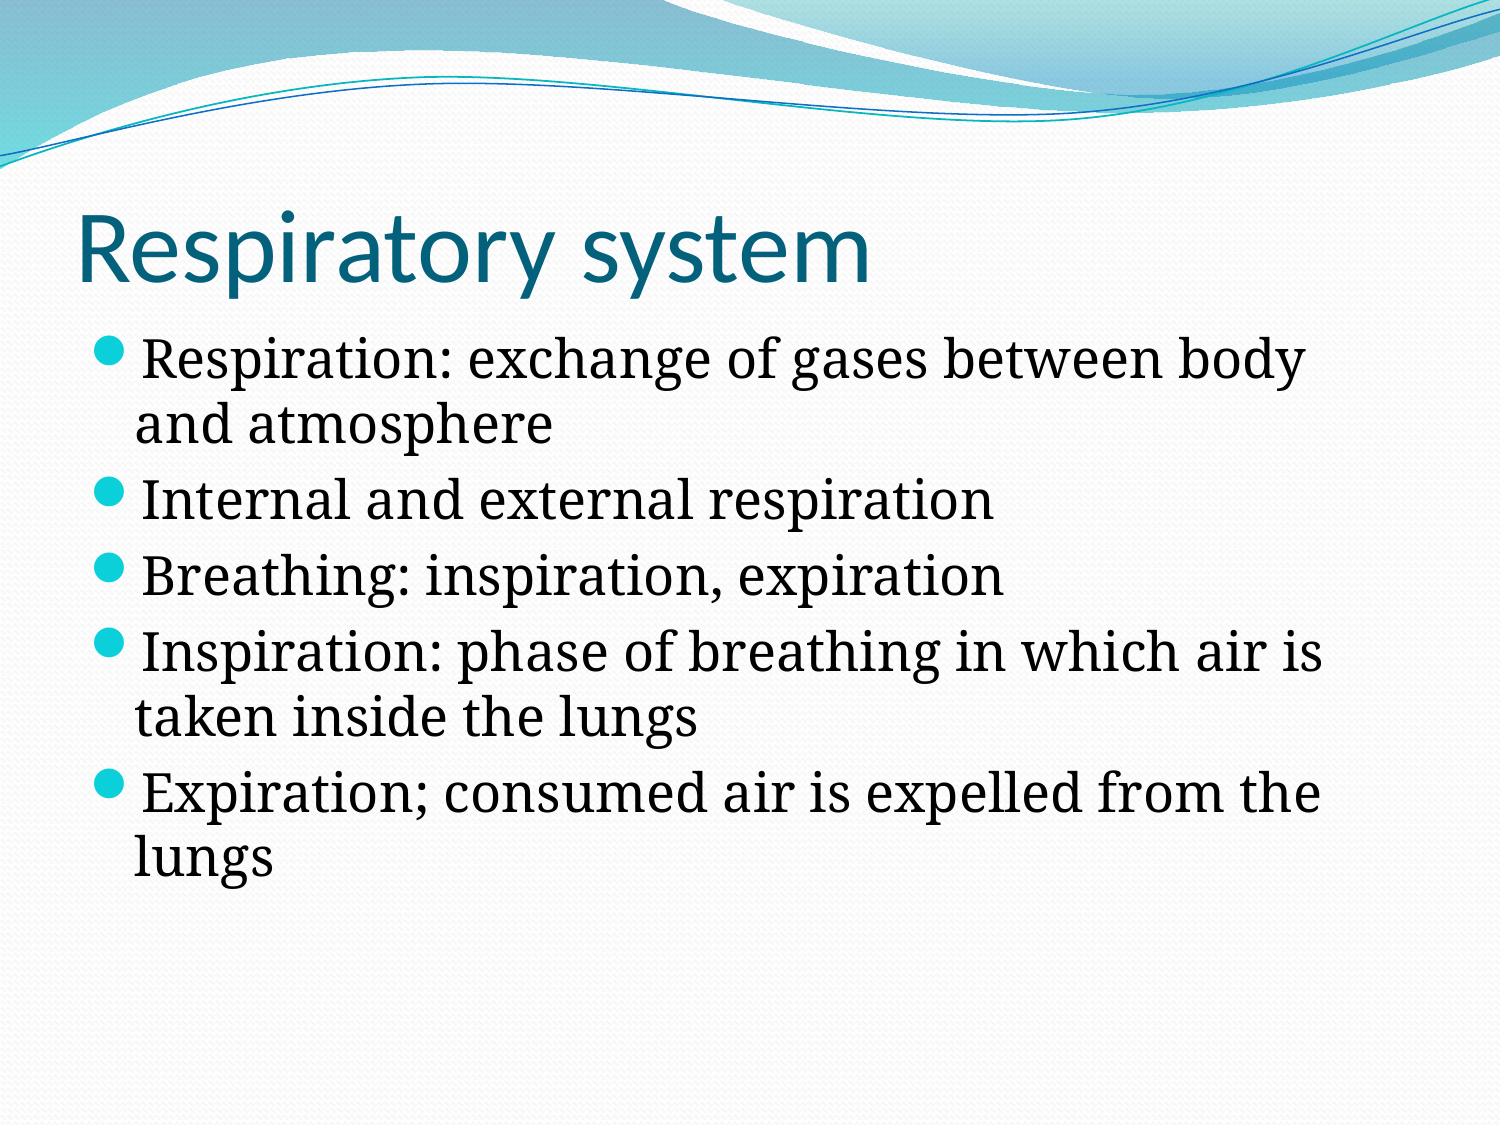

# Respiratory system
Respiration: exchange of gases between body and atmosphere
Internal and external respiration
Breathing: inspiration, expiration
Inspiration: phase of breathing in which air is taken inside the lungs
Expiration; consumed air is expelled from the lungs